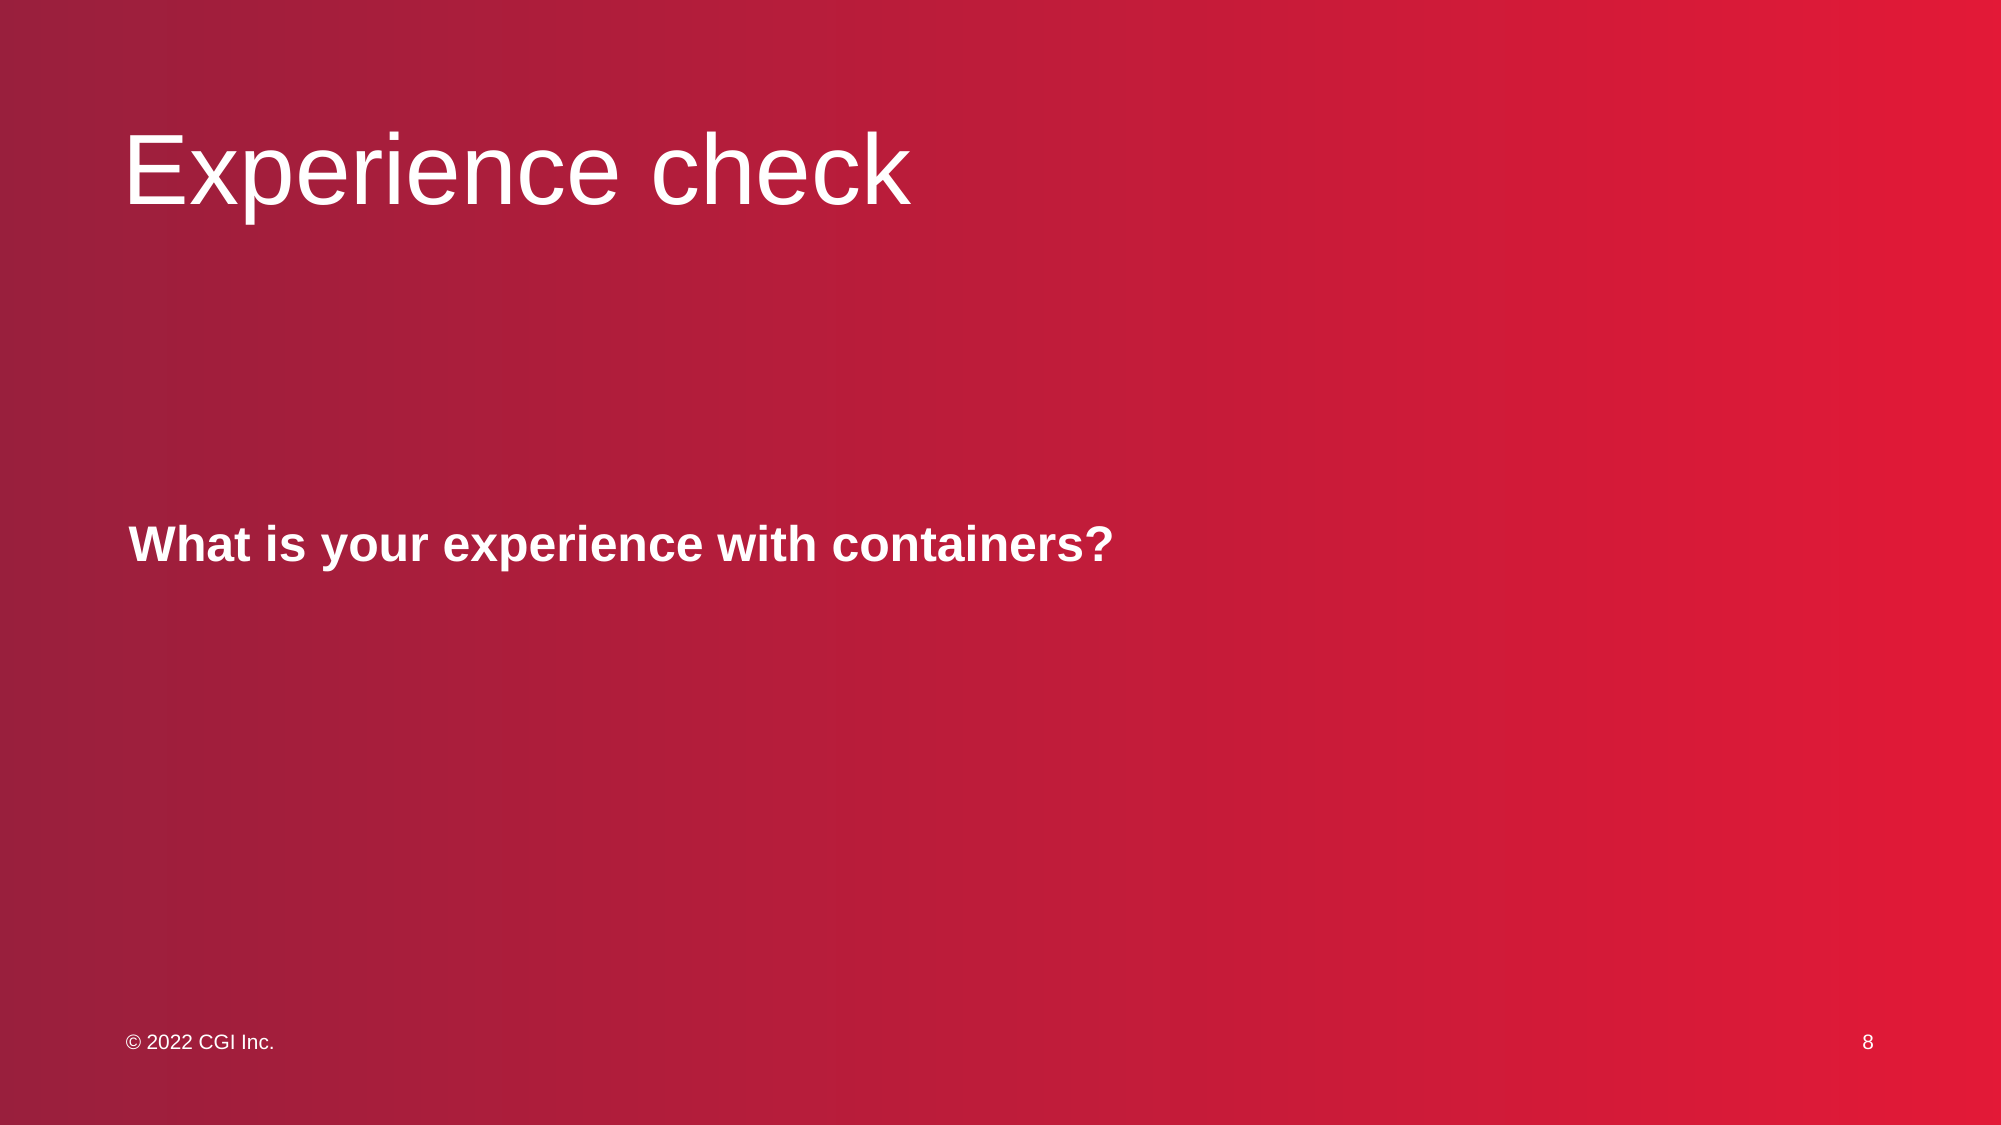

# Experience check
What is your experience with containers?
8